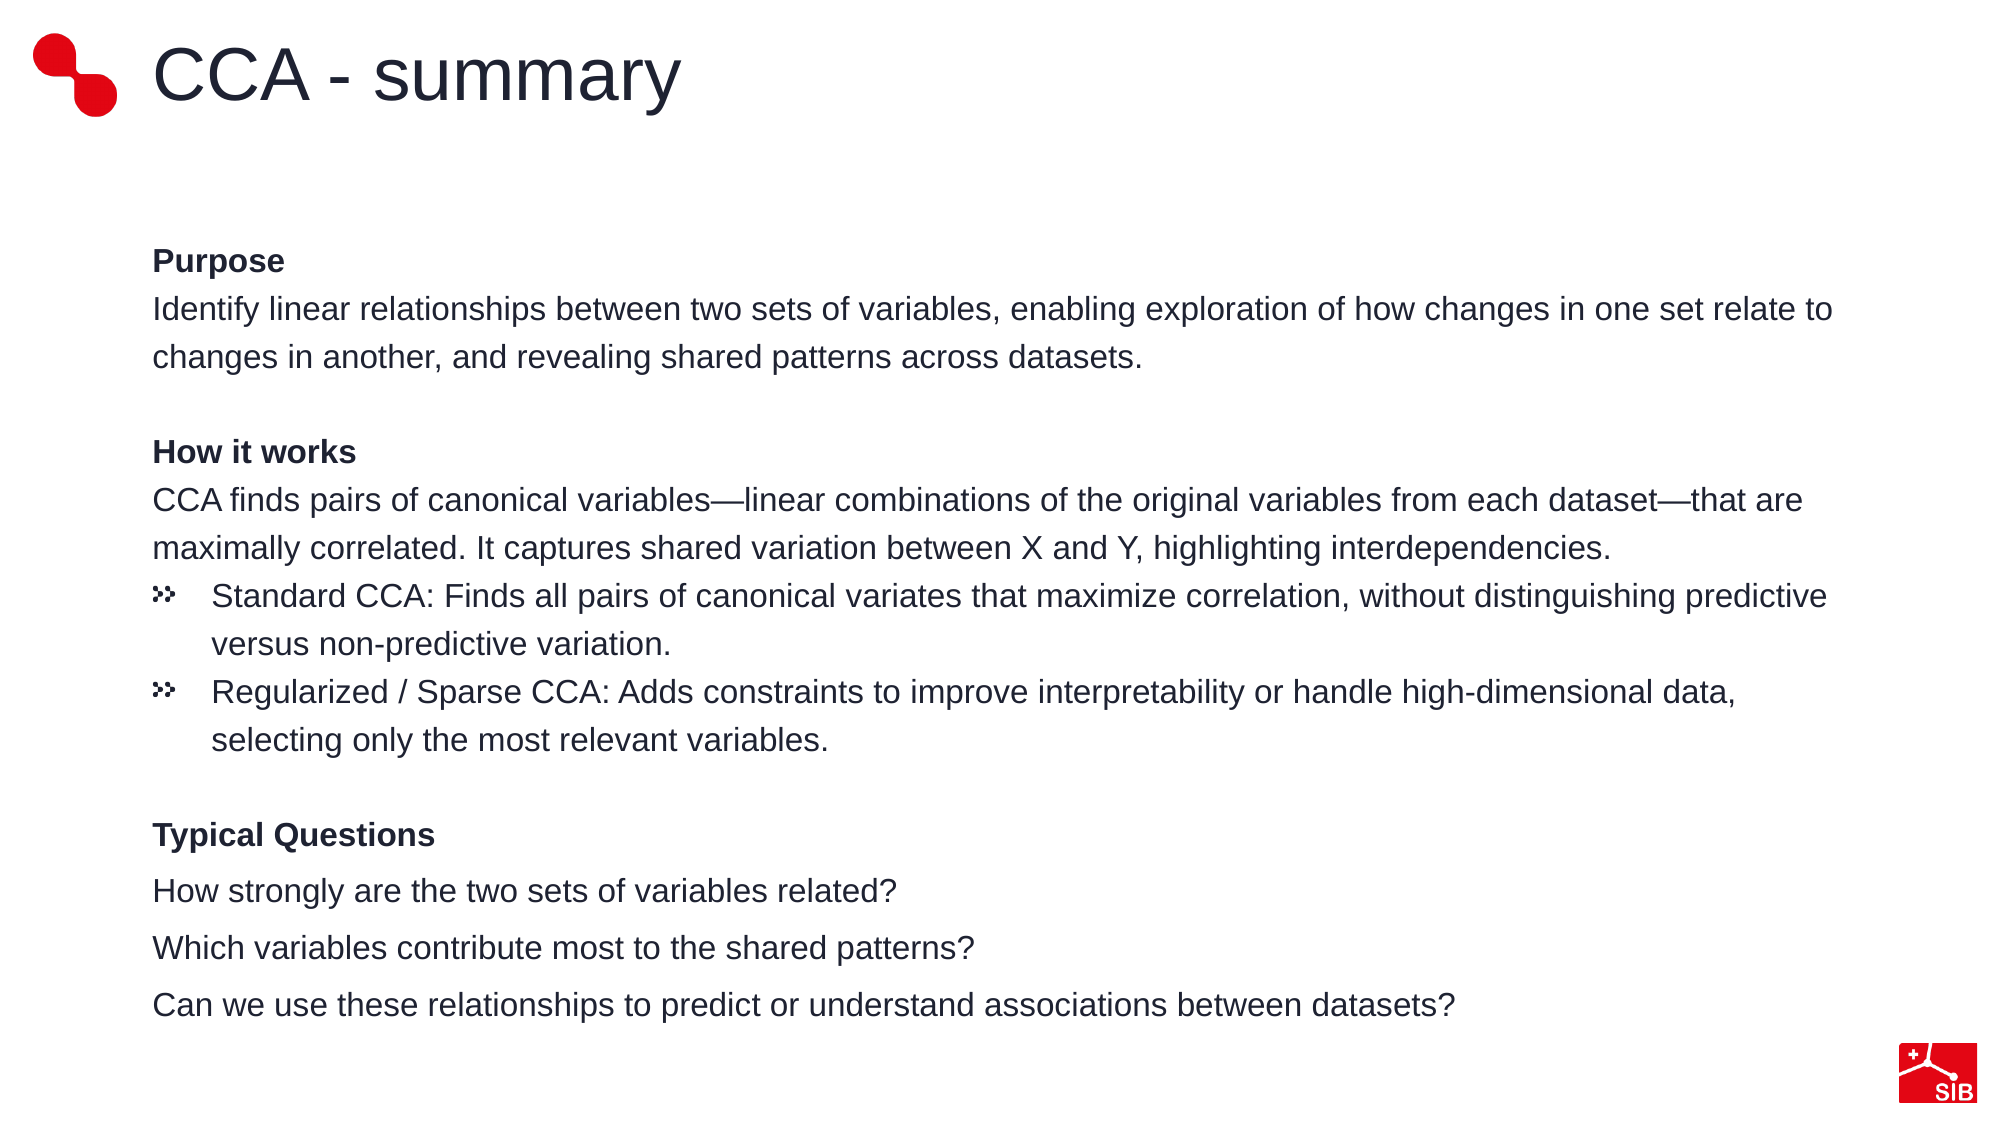

# CCA - summary
Purpose
Identify linear relationships between two sets of variables, enabling exploration of how changes in one set relate to changes in another, and revealing shared patterns across datasets.

How it works
CCA finds pairs of canonical variables—linear combinations of the original variables from each dataset—that are maximally correlated. It captures shared variation between X and Y, highlighting interdependencies.
Standard CCA: Finds all pairs of canonical variates that maximize correlation, without distinguishing predictive versus non-predictive variation.
Regularized / Sparse CCA: Adds constraints to improve interpretability or handle high-dimensional data, selecting only the most relevant variables.

Typical Questions
How strongly are the two sets of variables related?
Which variables contribute most to the shared patterns?
Can we use these relationships to predict or understand associations between datasets?